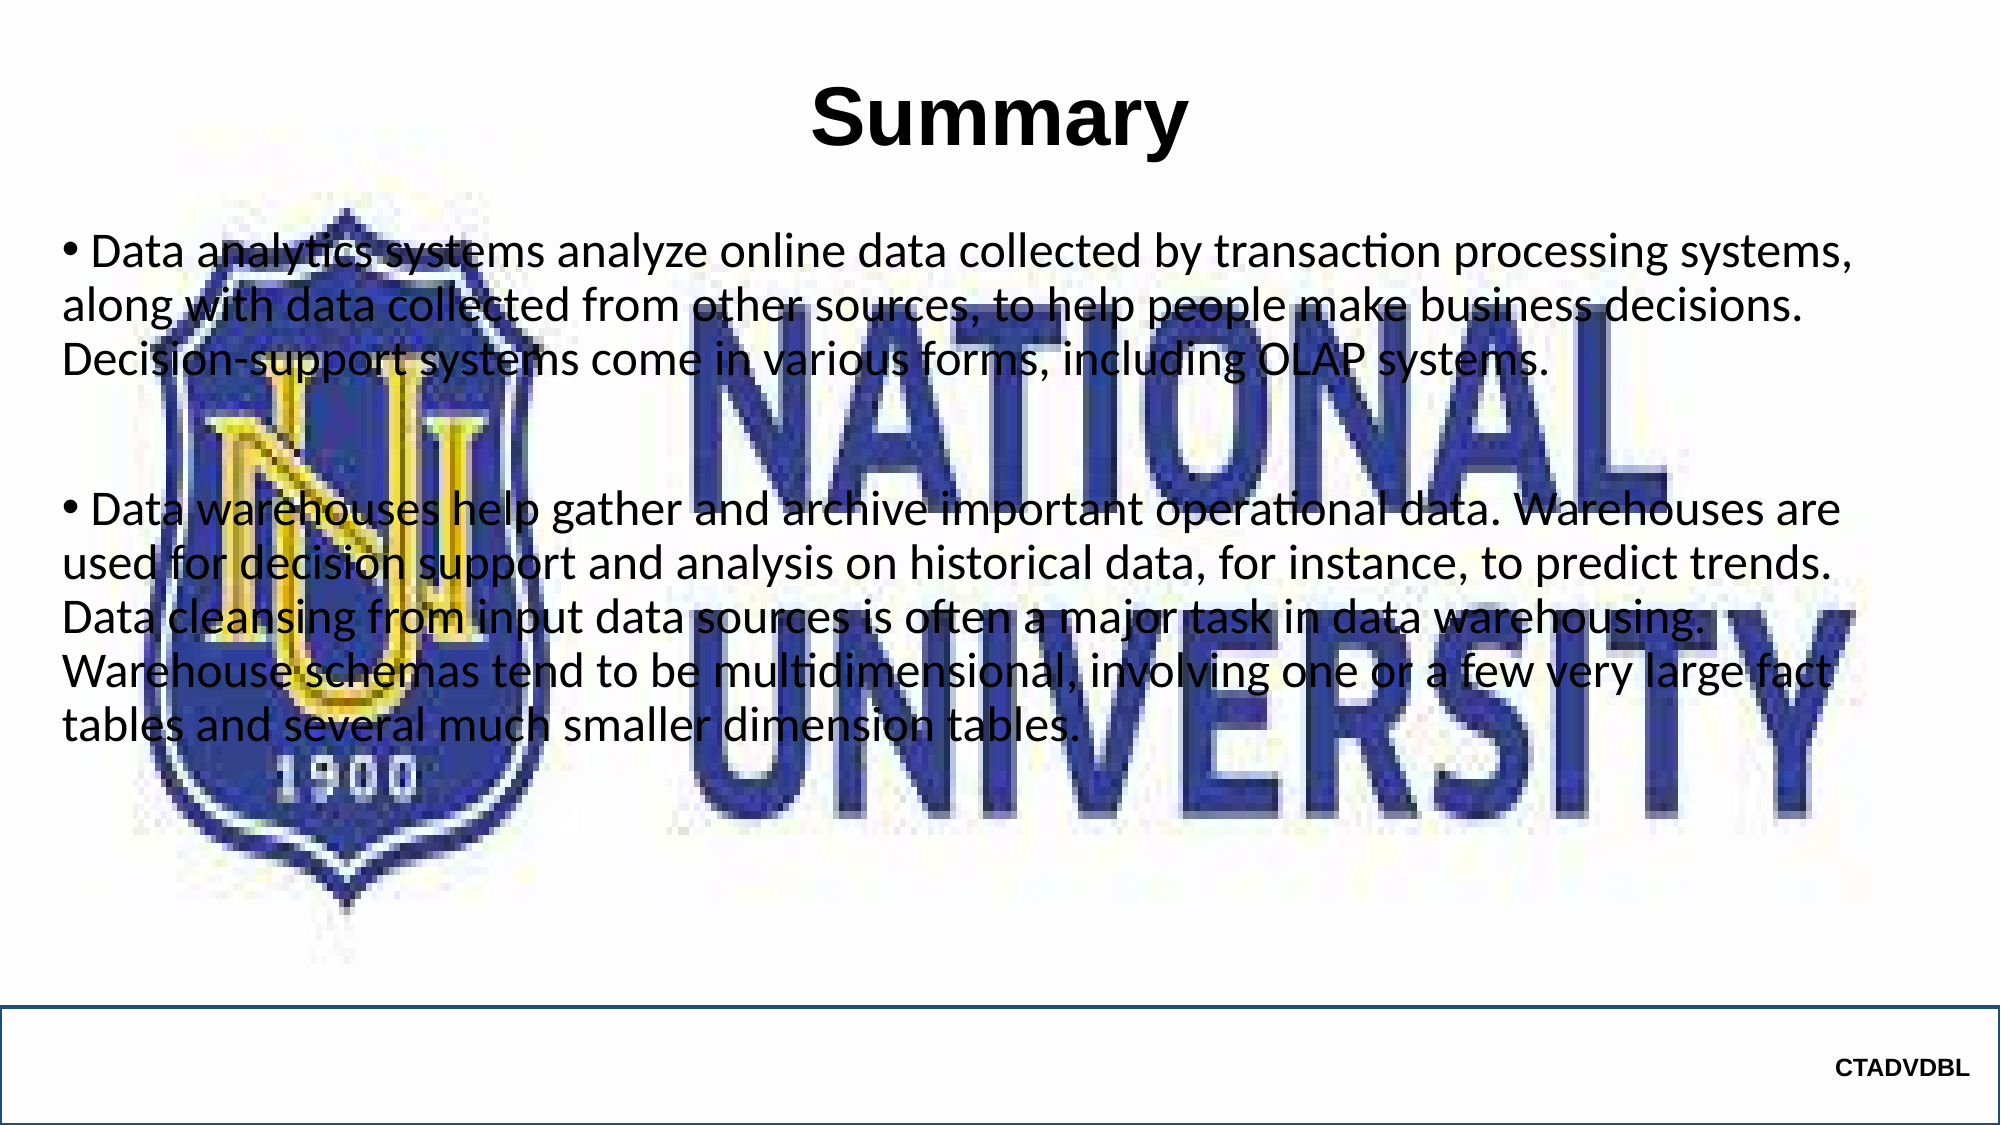

# Summary
 Data analytics systems analyze online data collected by transaction processing systems, along with data collected from other sources, to help people make business decisions. Decision-support systems come in various forms, including OLAP systems.

 Data warehouses help gather and archive important operational data. Warehouses are used for decision support and analysis on historical data, for instance, to predict trends. Data cleansing from input data sources is often a major task in data warehousing. Warehouse schemas tend to be multidimensional, involving one or a few very large fact tables and several much smaller dimension tables.
CTADVDBL